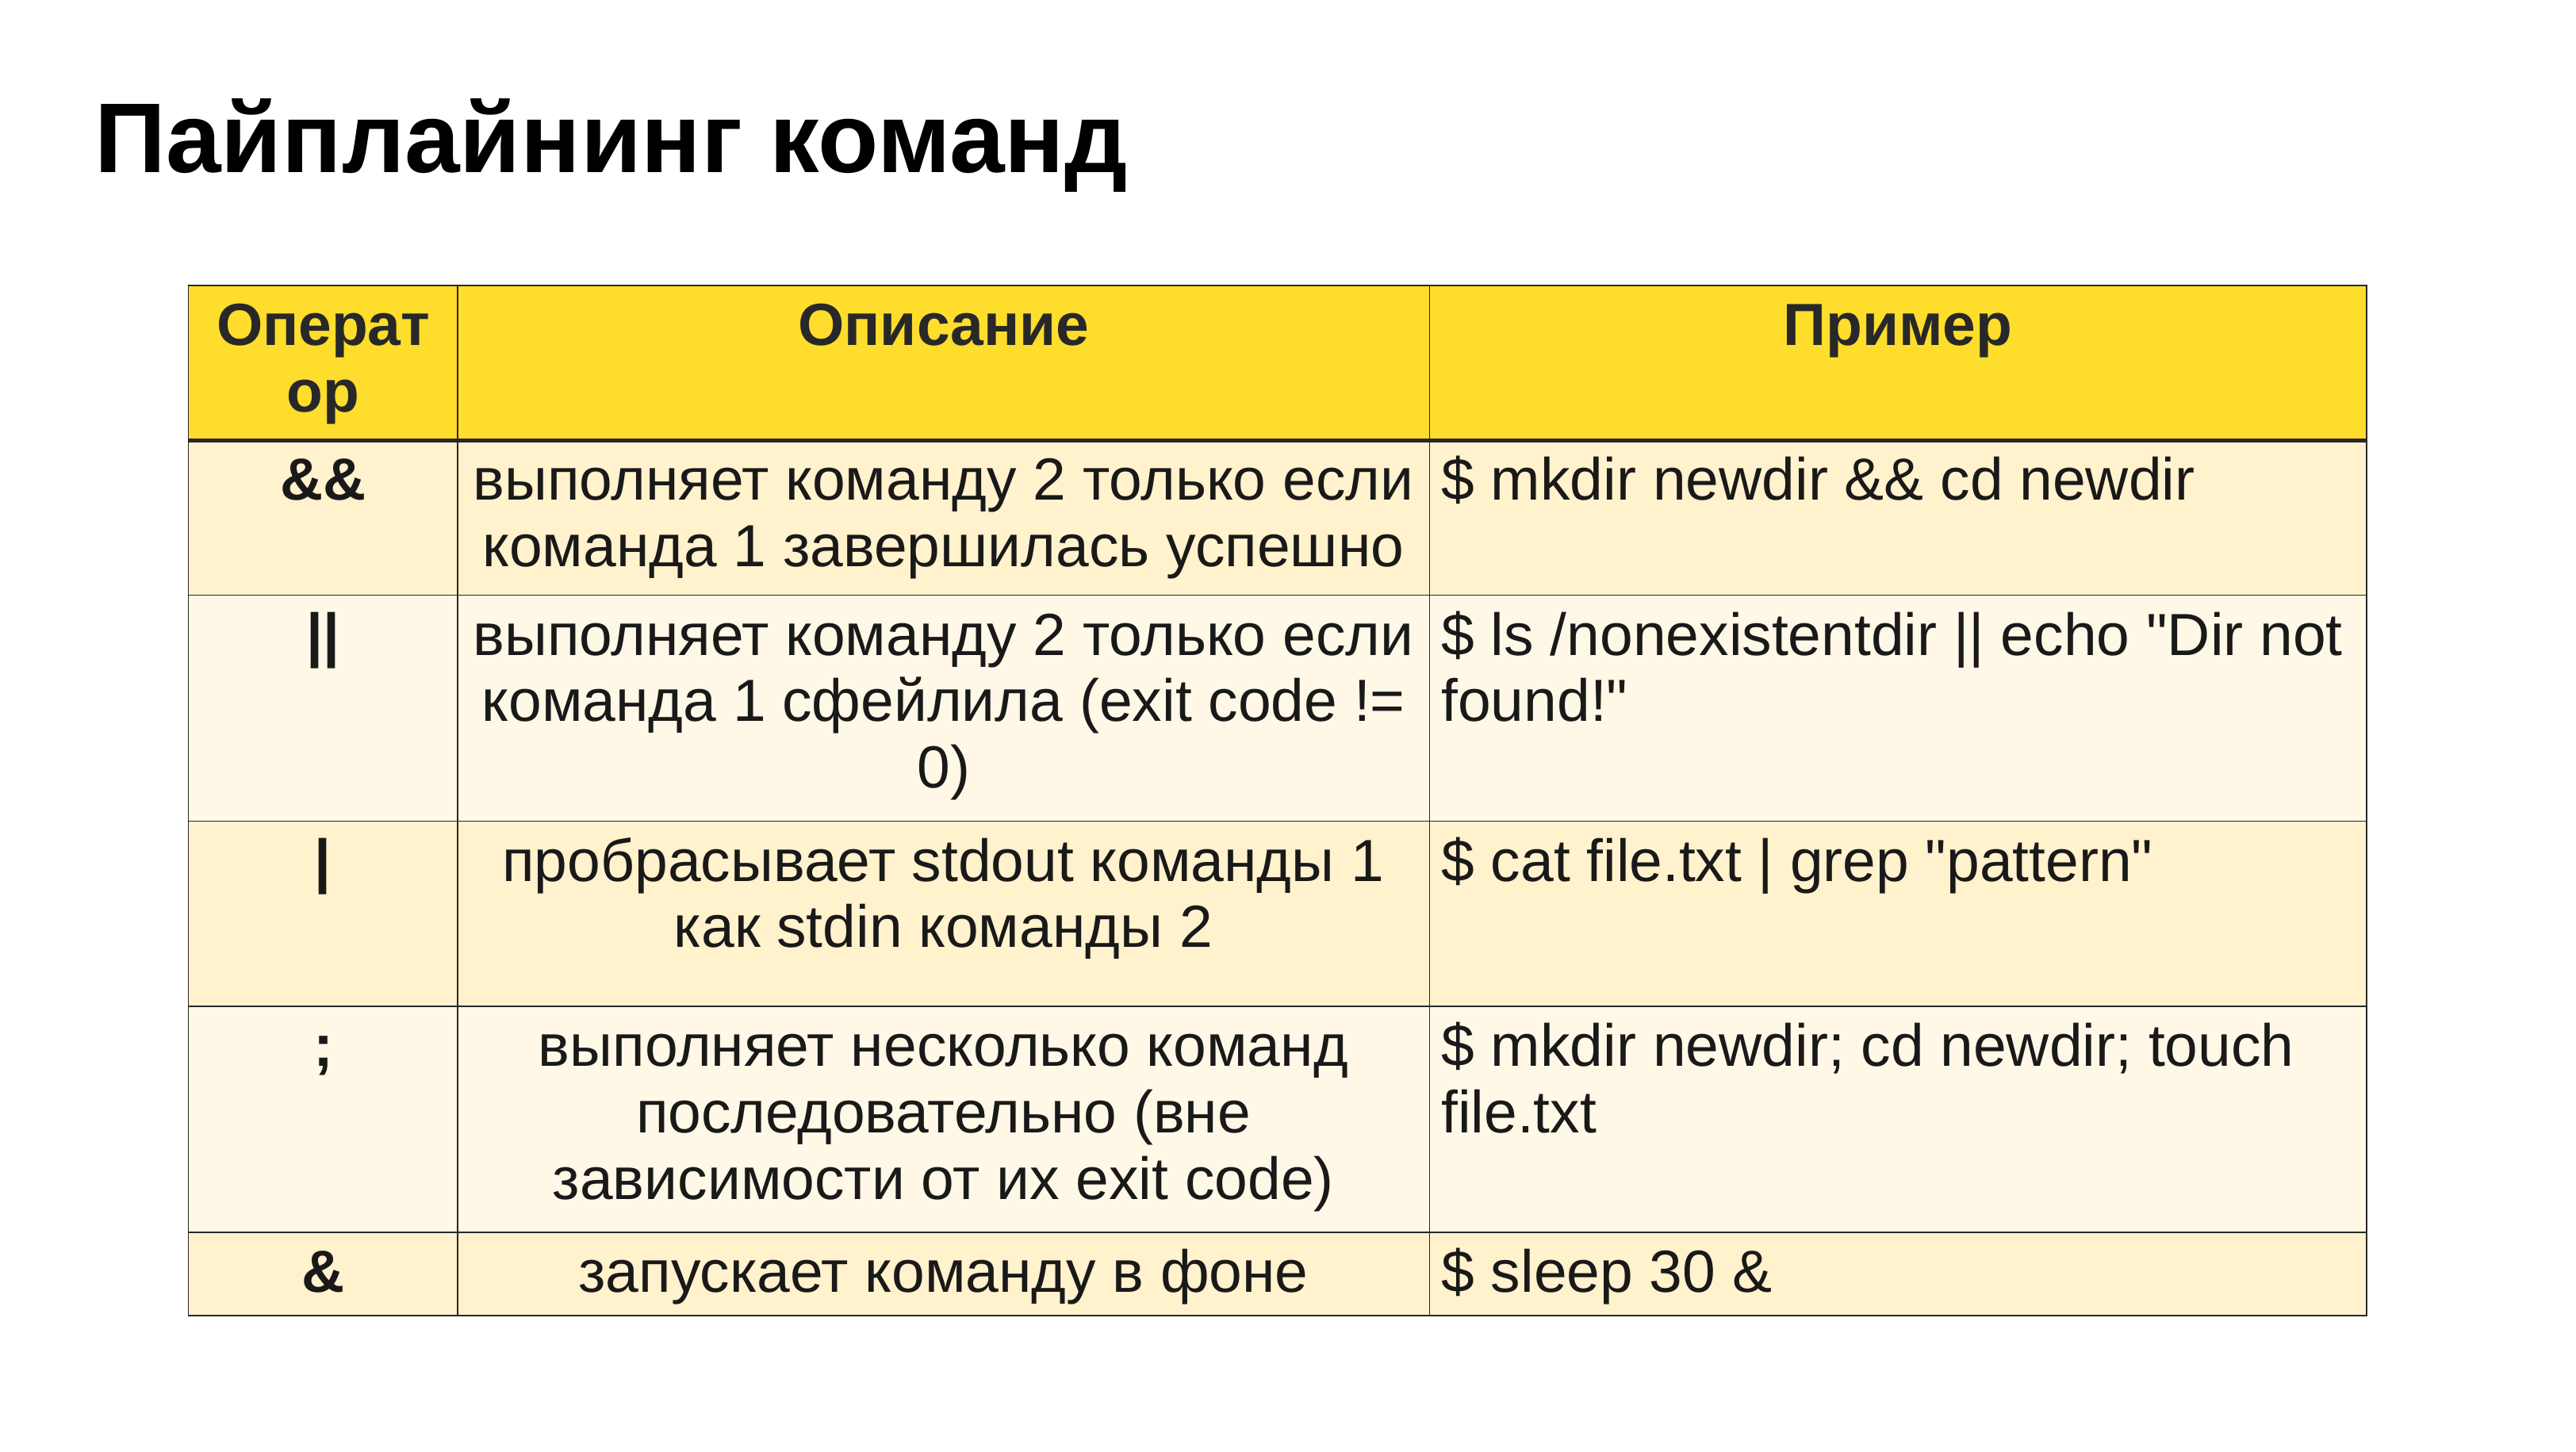

Пайплайнинг команд
| Оператор | Описание | Пример |
| --- | --- | --- |
| && | выполняет команду 2 только если команда 1 завершилась успешно | $ mkdir newdir && cd newdir |
| || | выполняет команду 2 только если команда 1 сфейлила (exit code != 0) | $ ls /nonexistentdir || echo "Dir not found!" |
| | | пробрасывает stdout команды 1 как stdin команды 2 | $ cat file.txt | grep "pattern" |
| ; | выполняет несколько команд последовательно (вне зависимости от их exit code) | $ mkdir newdir; cd newdir; touch file.txt |
| & | запускает команду в фоне | $ sleep 30 & |
31